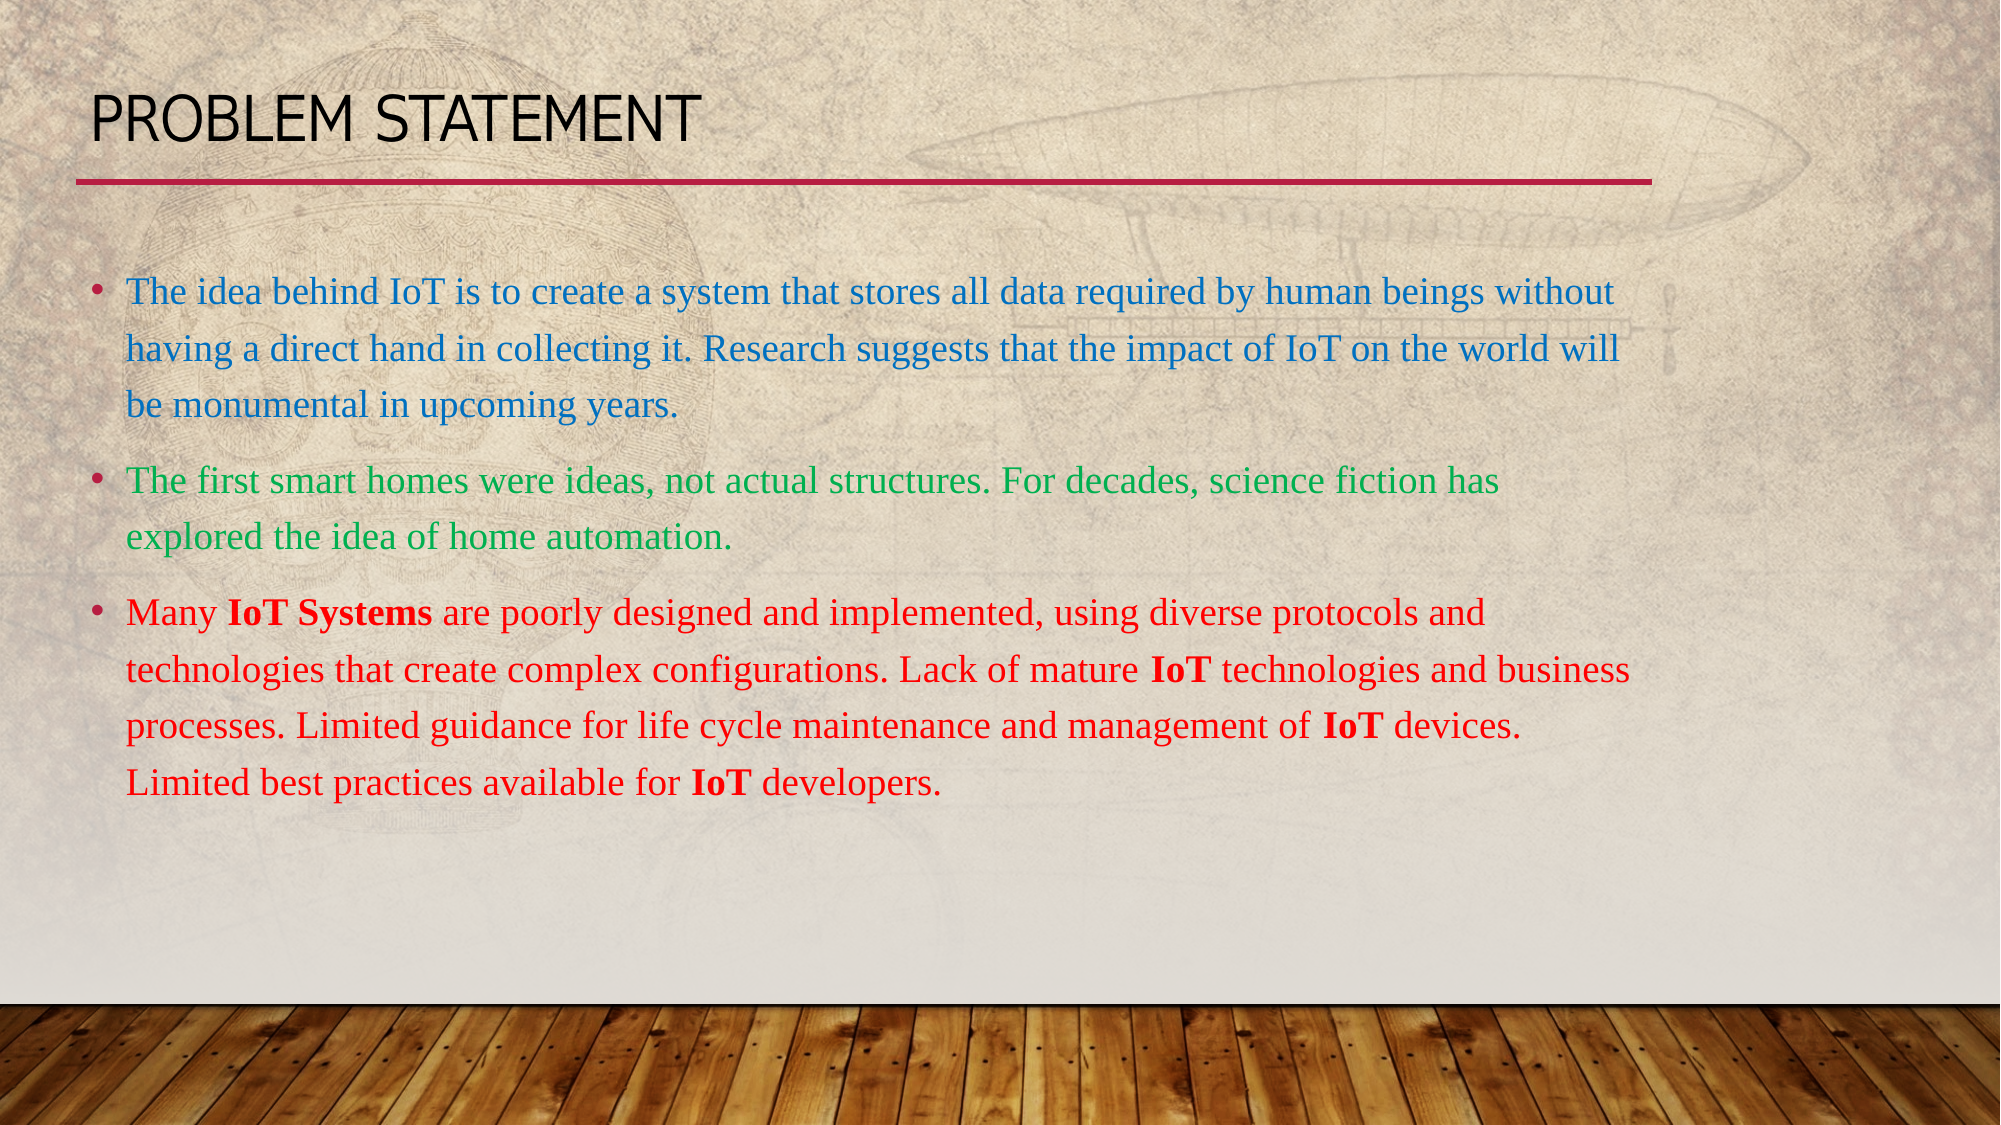

# PROBLEM STATEMENT
The idea behind IoT is to create a system that stores all data required by human beings without having a direct hand in collecting it. Research suggests that the impact of IoT on the world will be monumental in upcoming years.
The first smart homes were ideas, not actual structures. For decades, science fiction has explored the idea of home automation.
Many IoT Systems are poorly designed and implemented, using diverse protocols and technologies that create complex configurations. Lack of mature IoT technologies and business processes. Limited guidance for life cycle maintenance and management of IoT devices. Limited best practices available for IoT developers.